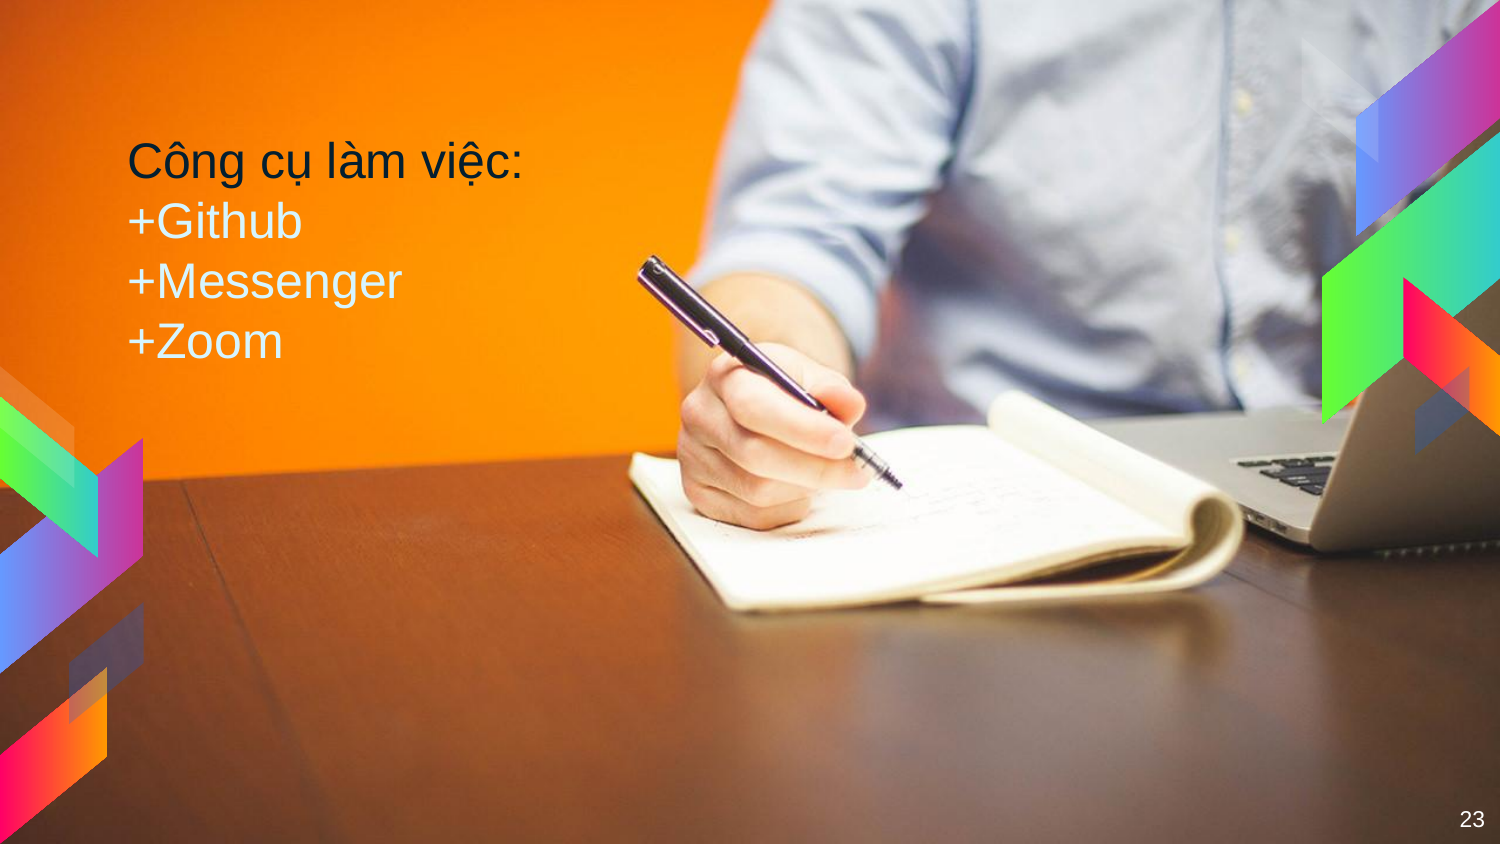

Công cụ làm việc:
+Github
+Messenger
+Zoom
23